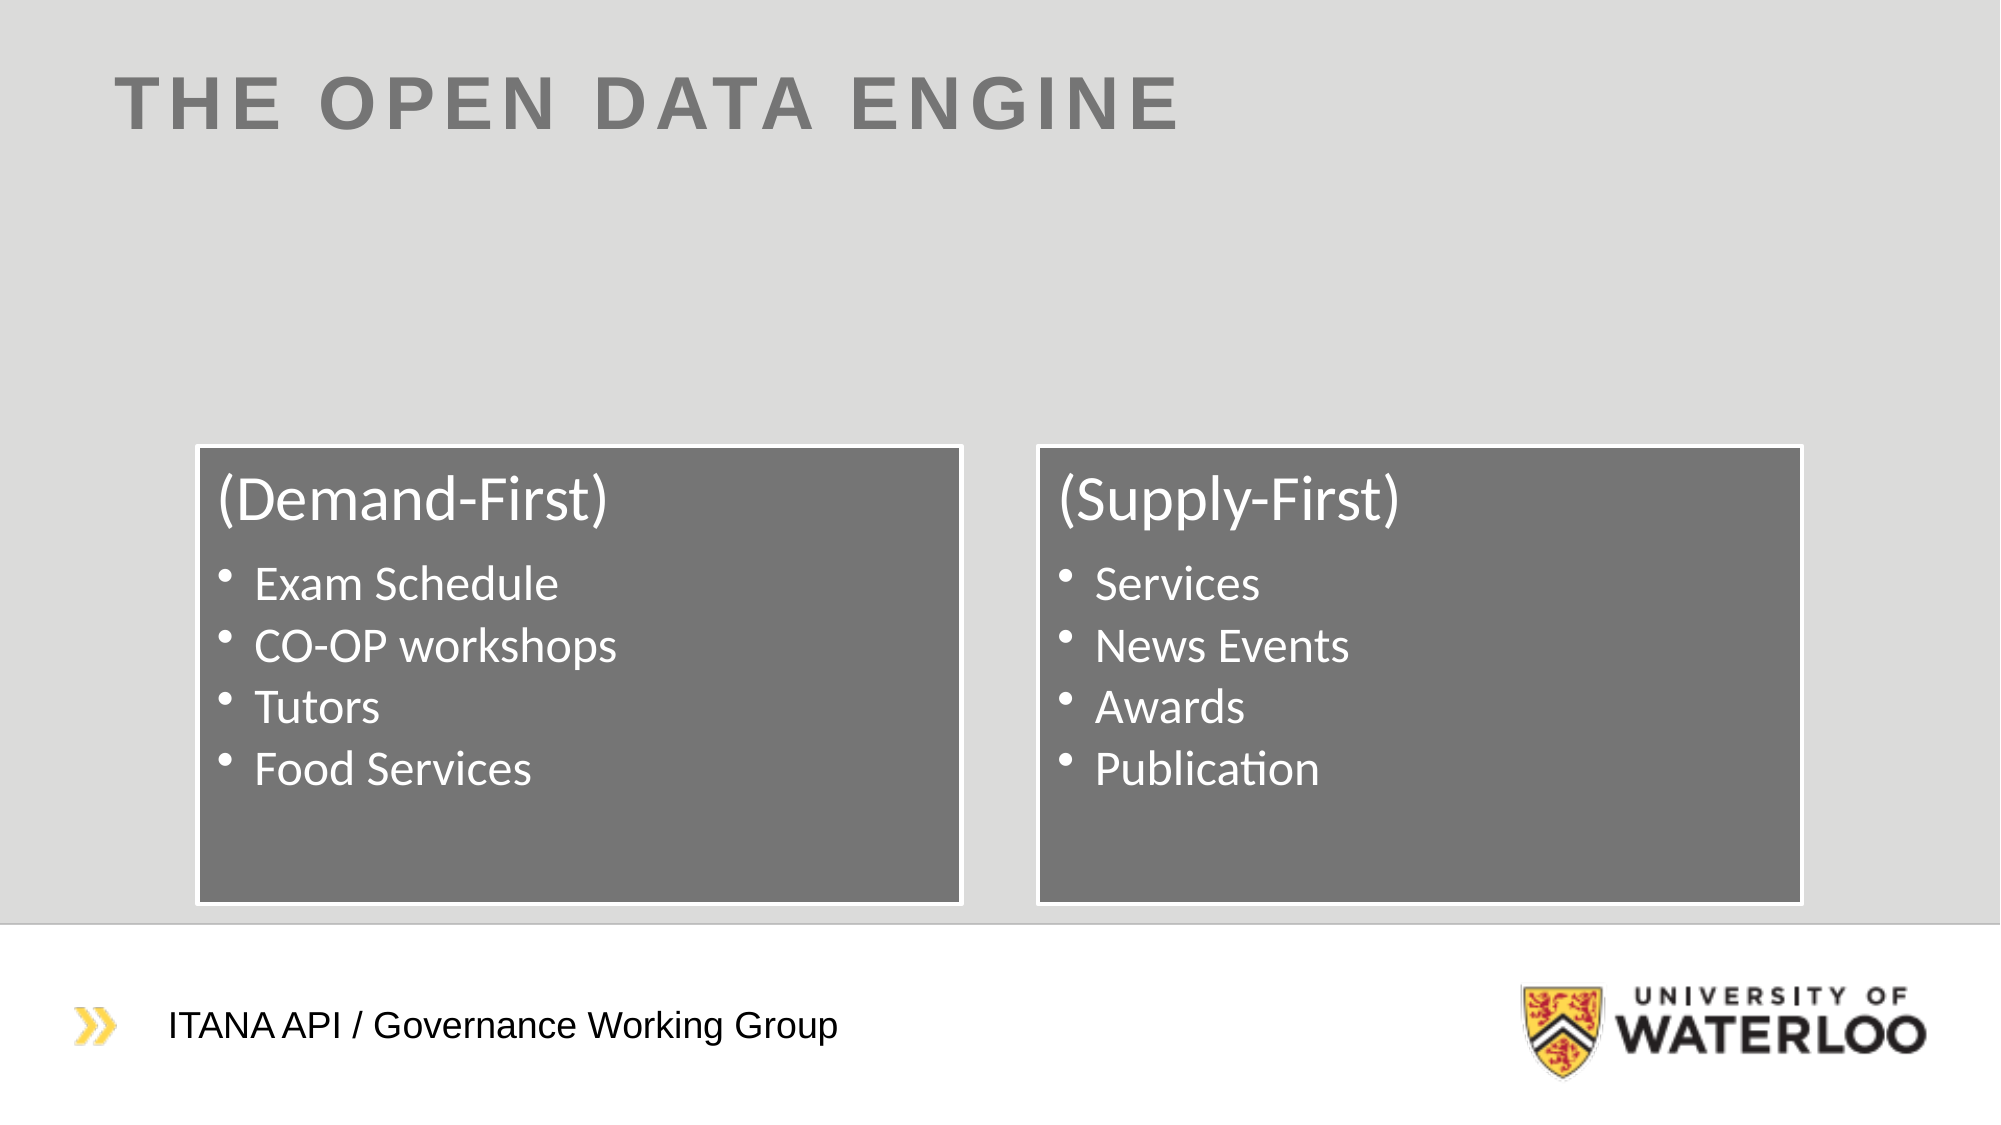

# The Open Data Engine
(Demand-First)
Exam Schedule
CO-OP workshops
Tutors
Food Services

(Supply-First)
Services
News Events
Awards
Publication